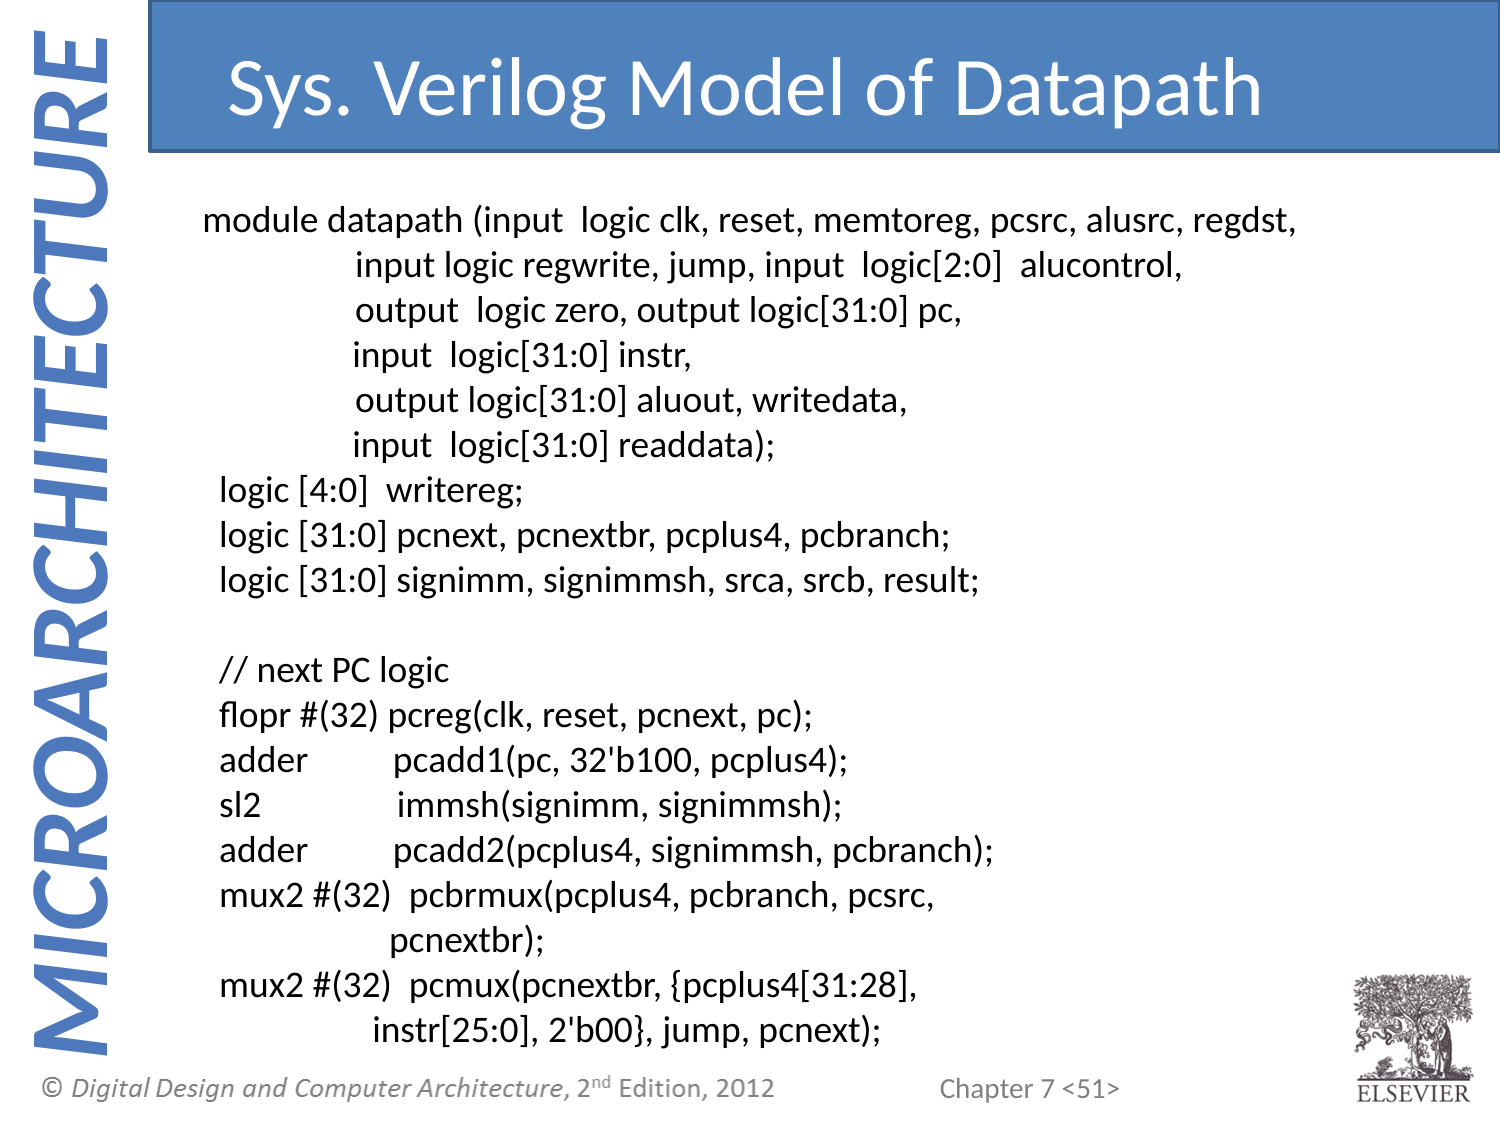

Sys. Verilog Model of Datapath
module datapath (input  logic clk, reset, memtoreg, pcsrc, alusrc, regdst,
                  input logic regwrite, jump, input  logic[2:0]  alucontrol,
                  output  logic zero, output logic[31:0] pc,
	input  logic[31:0] instr,
                  output logic[31:0] aluout, writedata,
	input  logic[31:0] readdata);
  logic [4:0]  writereg;
  logic [31:0] pcnext, pcnextbr, pcplus4, pcbranch;
  logic [31:0] signimm, signimmsh, srca, srcb, result;

  // next PC logic
  flopr #(32) pcreg(clk, reset, pcnext, pc);
  adder          pcadd1(pc, 32'b100, pcplus4);
  sl2                immsh(signimm, signimmsh);
  adder          pcadd2(pcplus4, signimmsh, pcbranch);
  mux2 #(32)  pcbrmux(pcplus4, pcbranch, pcsrc,
                      pcnextbr);
  mux2 #(32)  pcmux(pcnextbr, {pcplus4[31:28],
                    instr[25:0], 2'b00}, jump, pcnext);